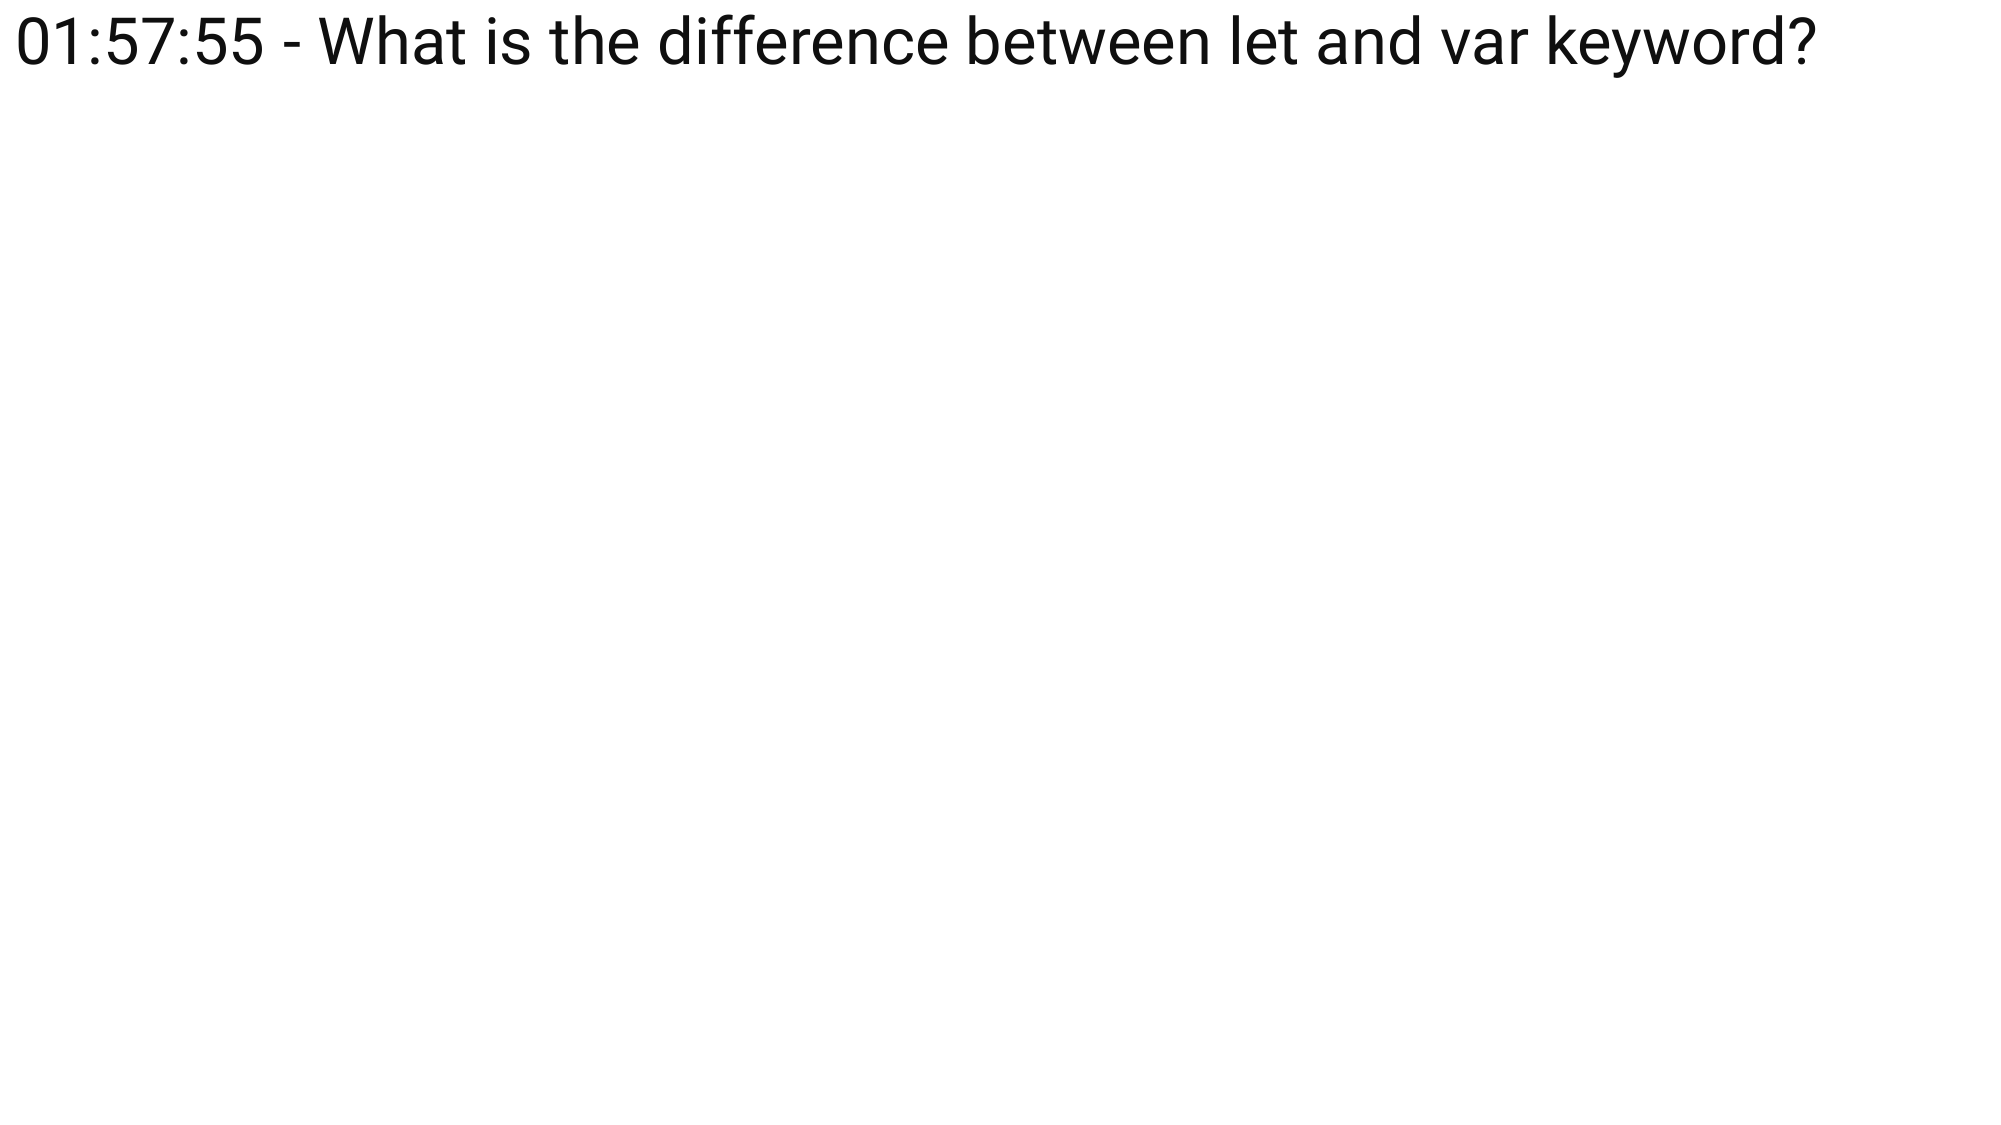

# 01:57:55 - What is the difference between let and var keyword?